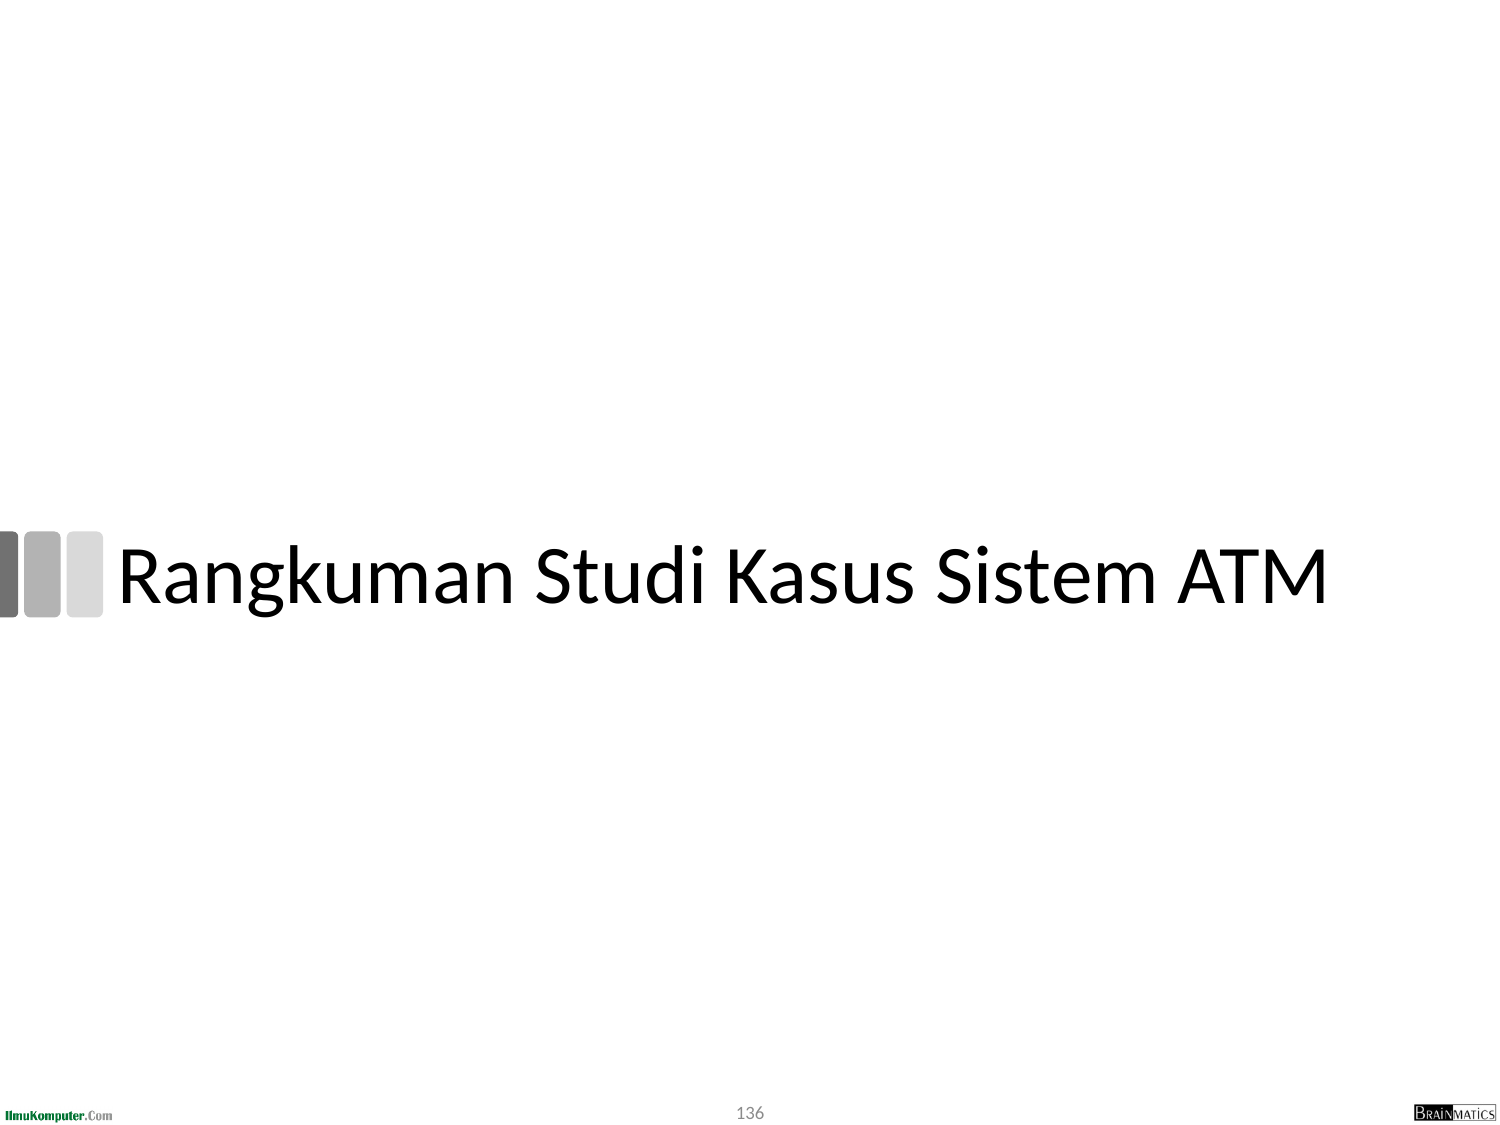

# Rangkuman Studi Kasus Sistem ATM

136